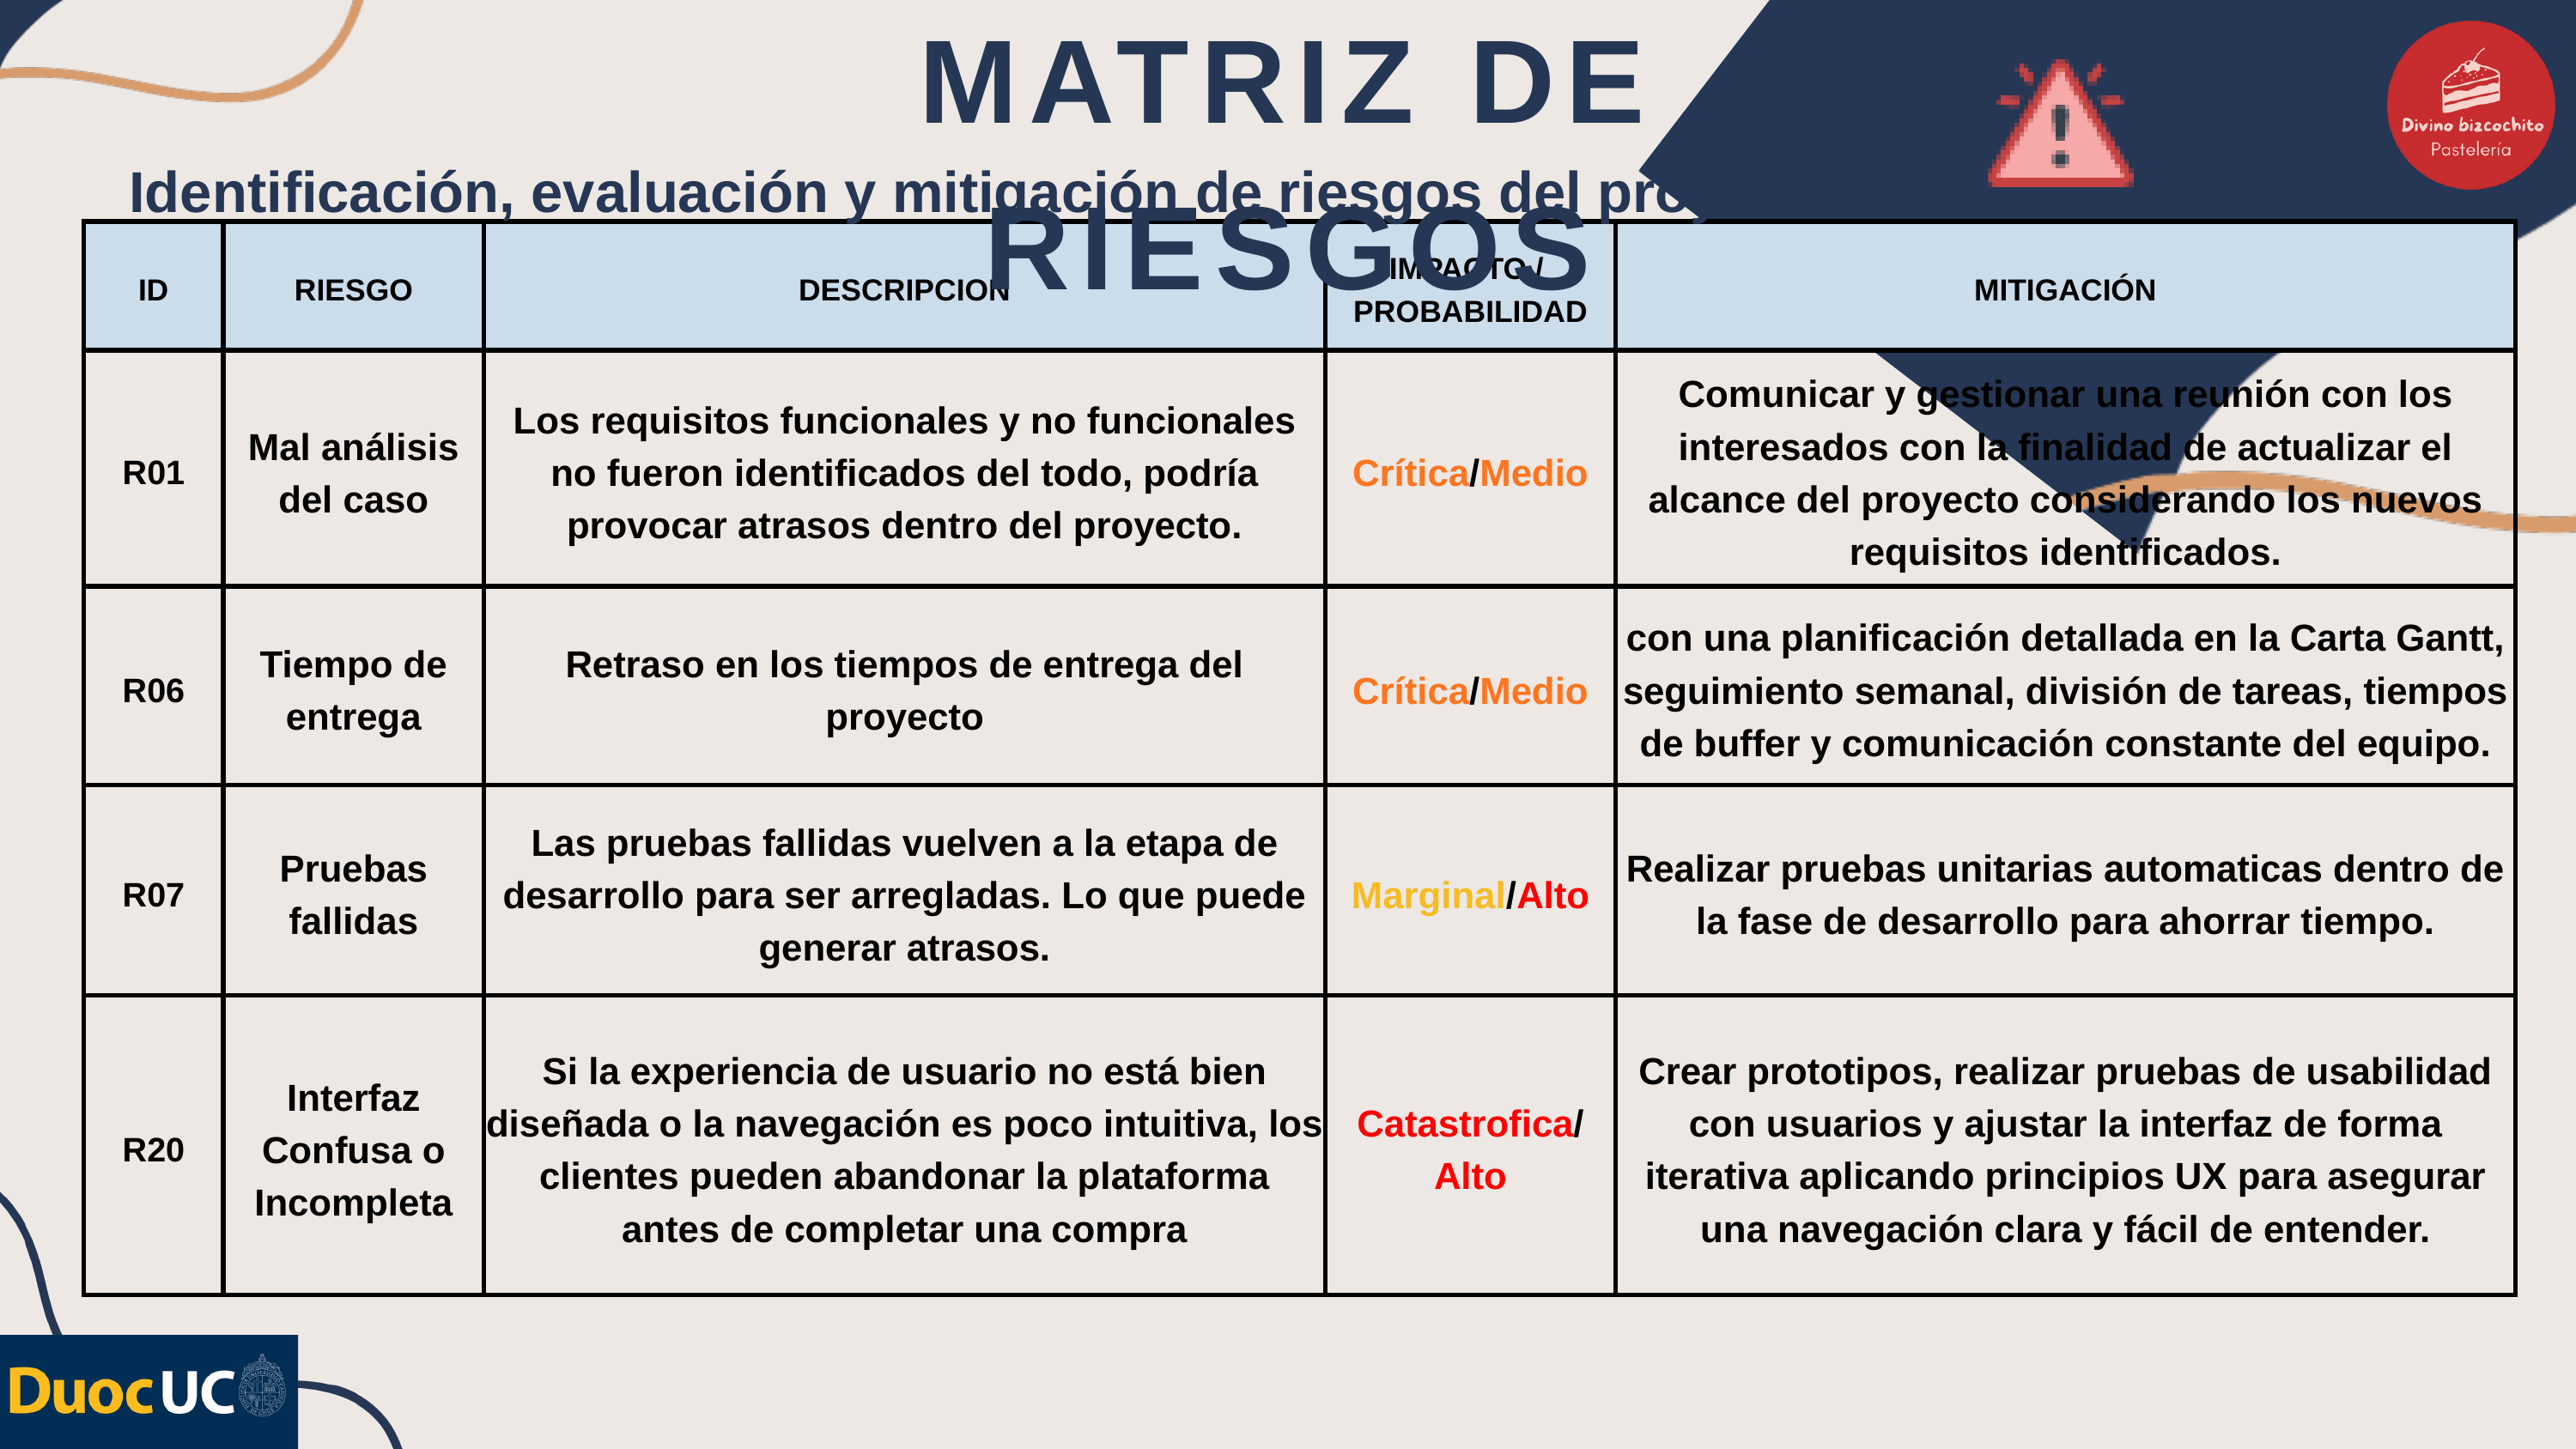

MATRIZ DE RIESGOS

Identificación, evaluación y mitigación de riesgos del proyecto
| ID | RIESGO | DESCRIPCION | IMPACTO / PROBABILIDAD | MITIGACIÓN |
| --- | --- | --- | --- | --- |
| R01 | Mal análisis del caso | Los requisitos funcionales y no funcionales no fueron identificados del todo, podría provocar atrasos dentro del proyecto. | Crítica/Medio | Comunicar y gestionar una reunión con los interesados con la finalidad de actualizar el alcance del proyecto considerando los nuevos requisitos identificados. |
| R06 | Tiempo de entrega | Retraso en los tiempos de entrega del proyecto | Crítica/Medio | con una planificación detallada en la Carta Gantt, seguimiento semanal, división de tareas, tiempos de buffer y comunicación constante del equipo. |
| R07 | Pruebas fallidas | Las pruebas fallidas vuelven a la etapa de desarrollo para ser arregladas. Lo que puede generar atrasos. | Marginal/Alto | Realizar pruebas unitarias automaticas dentro de la fase de desarrollo para ahorrar tiempo. |
| R20 | Interfaz Confusa o Incompleta | Si la experiencia de usuario no está bien diseñada o la navegación es poco intuitiva, los clientes pueden abandonar la plataforma antes de completar una compra | Catastrofica/Alto | Crear prototipos, realizar pruebas de usabilidad con usuarios y ajustar la interfaz de forma iterativa aplicando principios UX para asegurar una navegación clara y fácil de entender. |